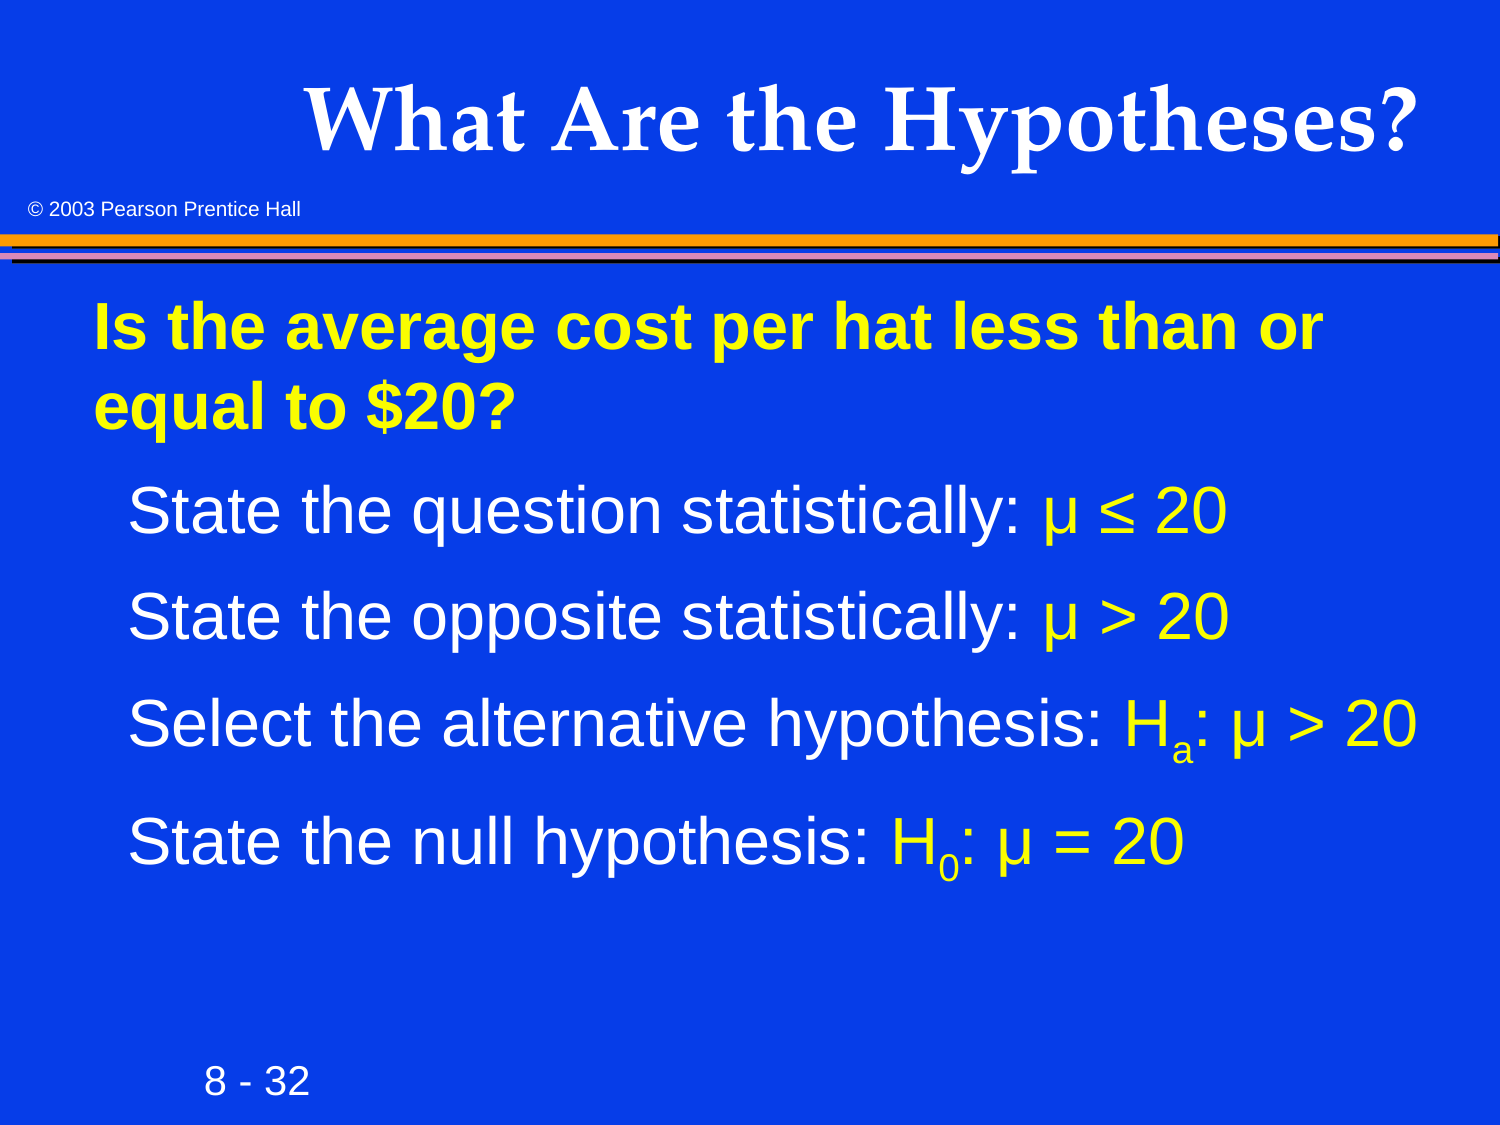

# What Are the Hypotheses?

Is the average cost per hat less than or equal to $20?
State the question statistically: μ ≤ 20
State the opposite statistically: μ > 20
Select the alternative hypothesis: Ha: μ > 20
State the null hypothesis: H0: μ = 20